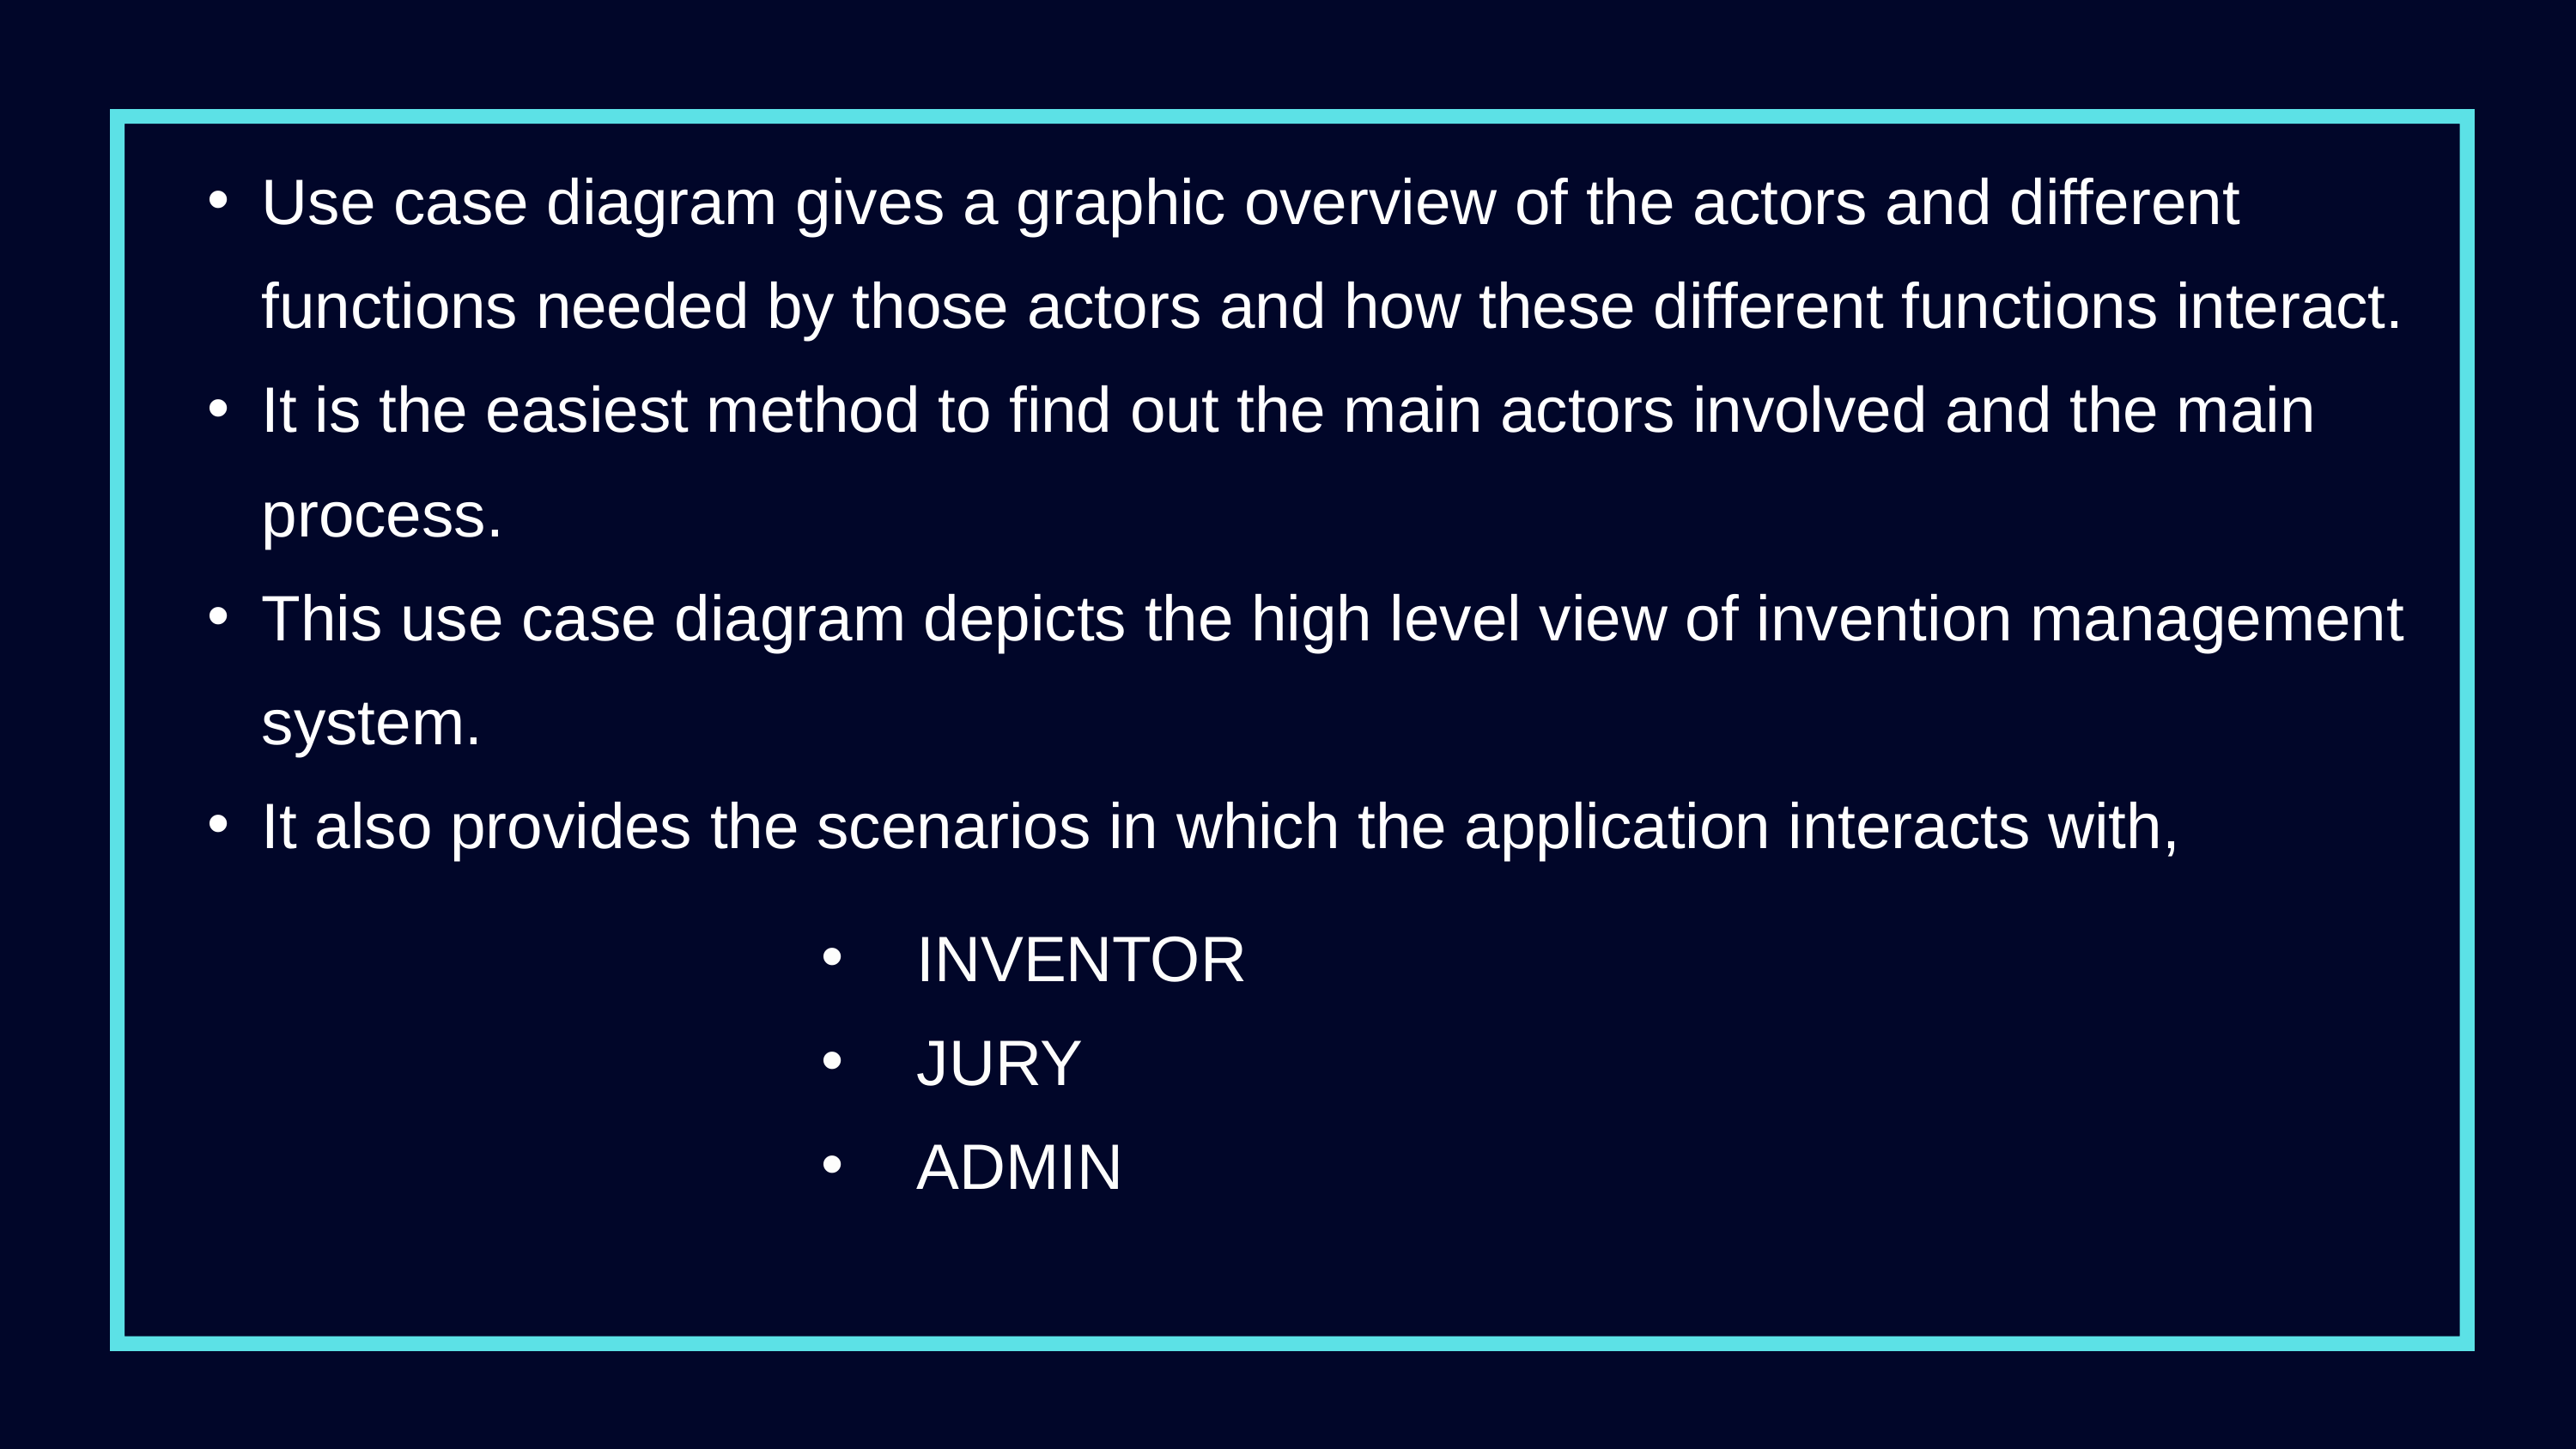

Use case diagram gives a graphic overview of the actors and different functions needed by those actors and how these different functions interact.
It is the easiest method to find out the main actors involved and the main process.
This use case diagram depicts the high level view of invention management system.
It also provides the scenarios in which the application interacts with,
INVENTOR
JURY
ADMIN